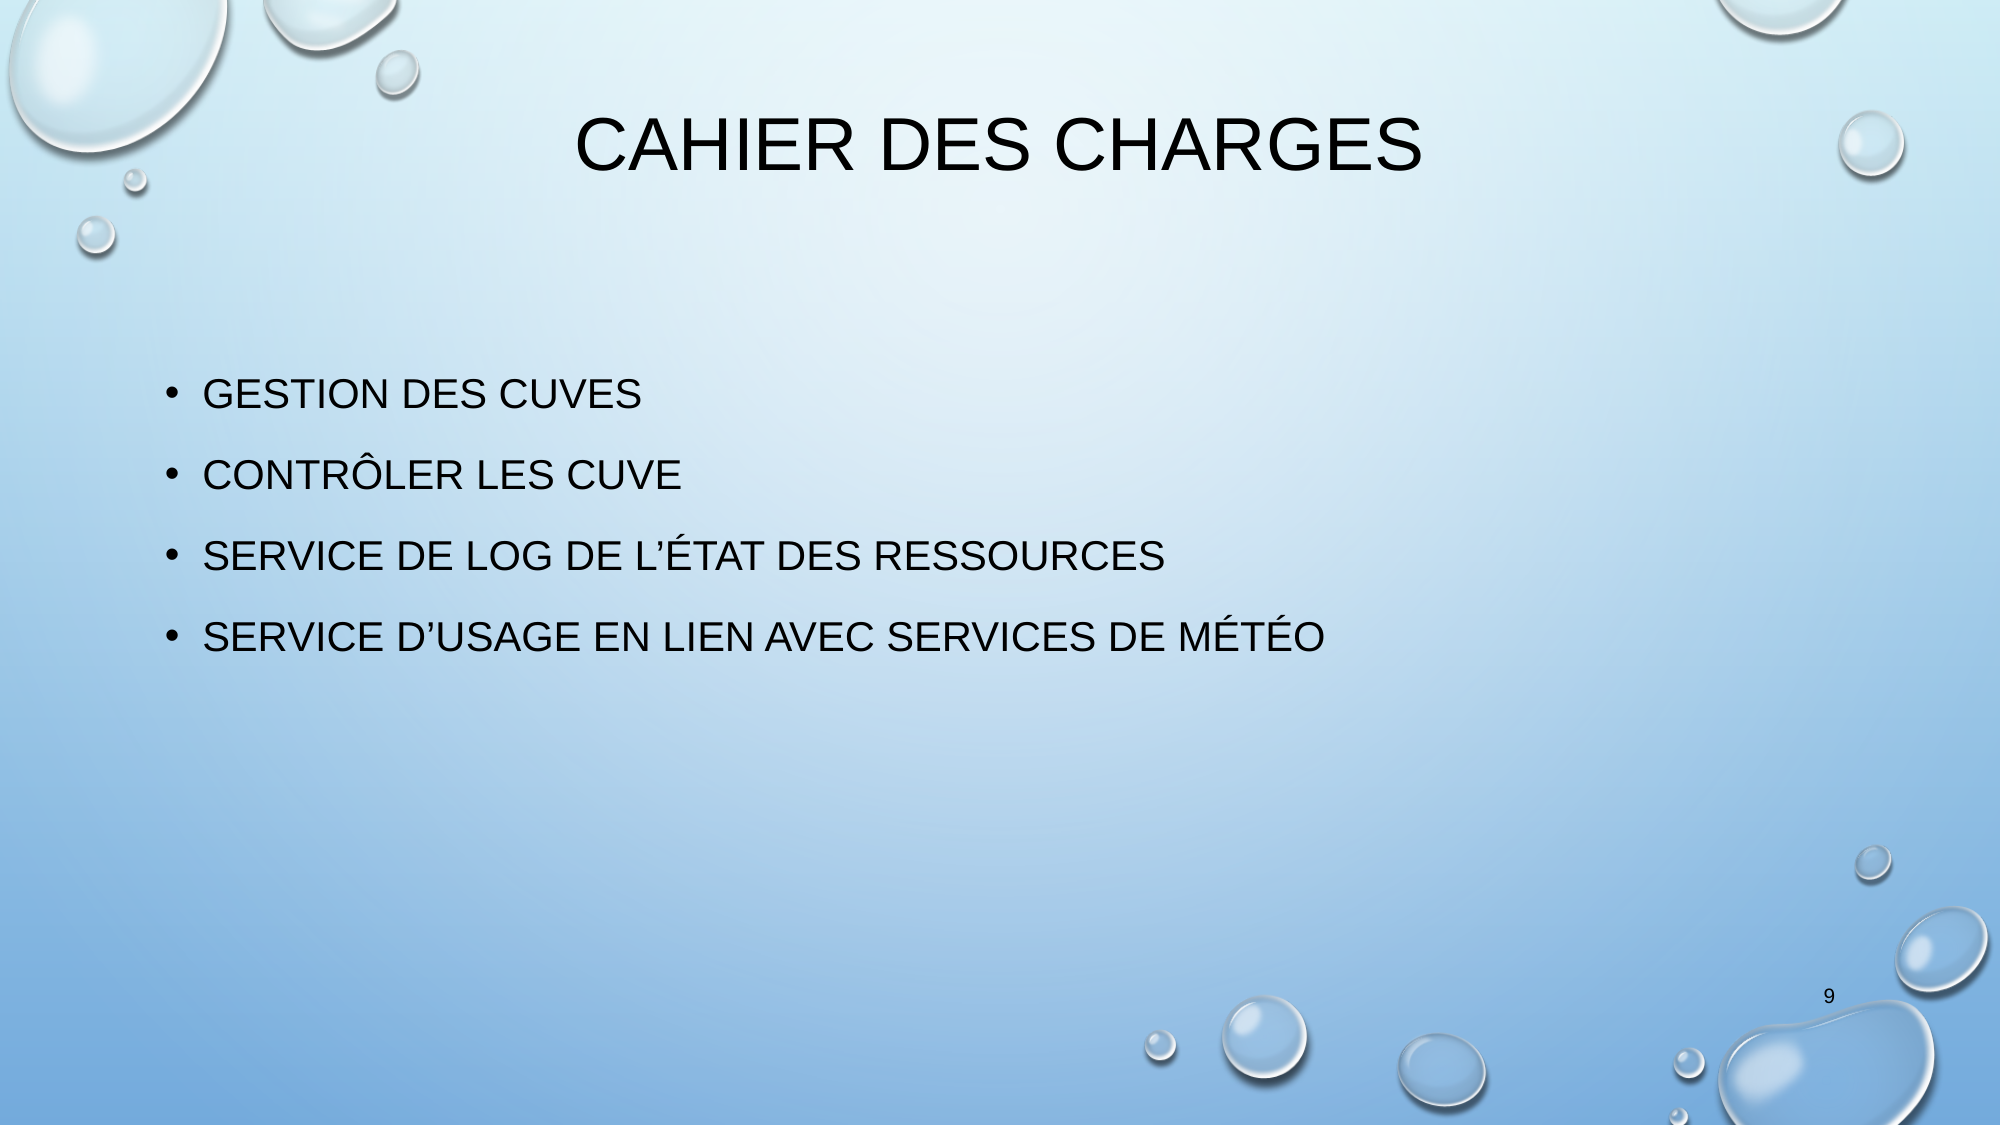

# Cahier des charges
Gestion des cuves
Contrôler les cuve
Service de log de l’état des ressources
Service d’usage en lien avec services de météo
9